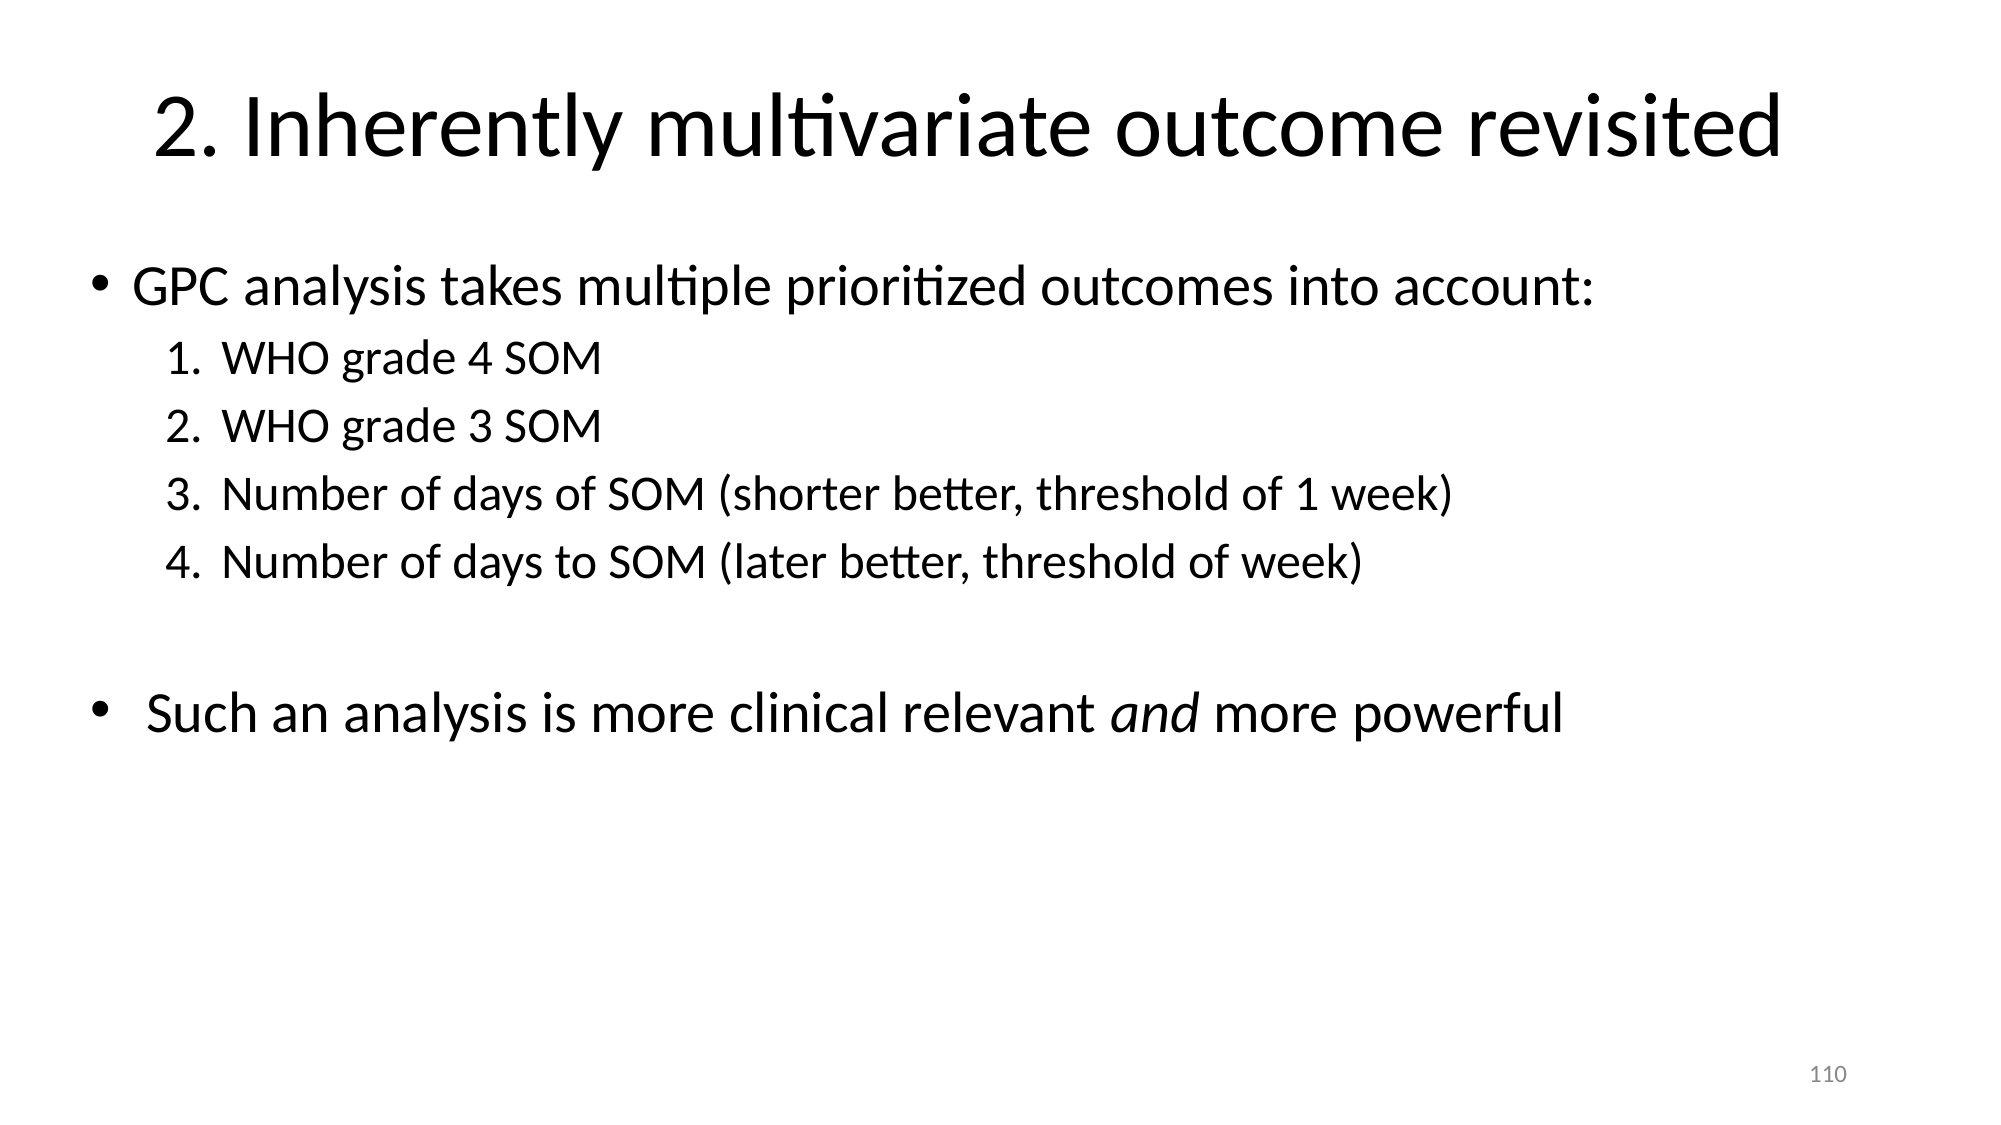

# 2. Inherently multivariate outcome revisited
GPC analysis takes multiple prioritized outcomes into account:
WHO grade 4 SOM
WHO grade 3 SOM
Number of days of SOM (shorter better, threshold of 1 week)
Number of days to SOM (later better, threshold of week)

Such an analysis is more clinical relevant and more powerful

110